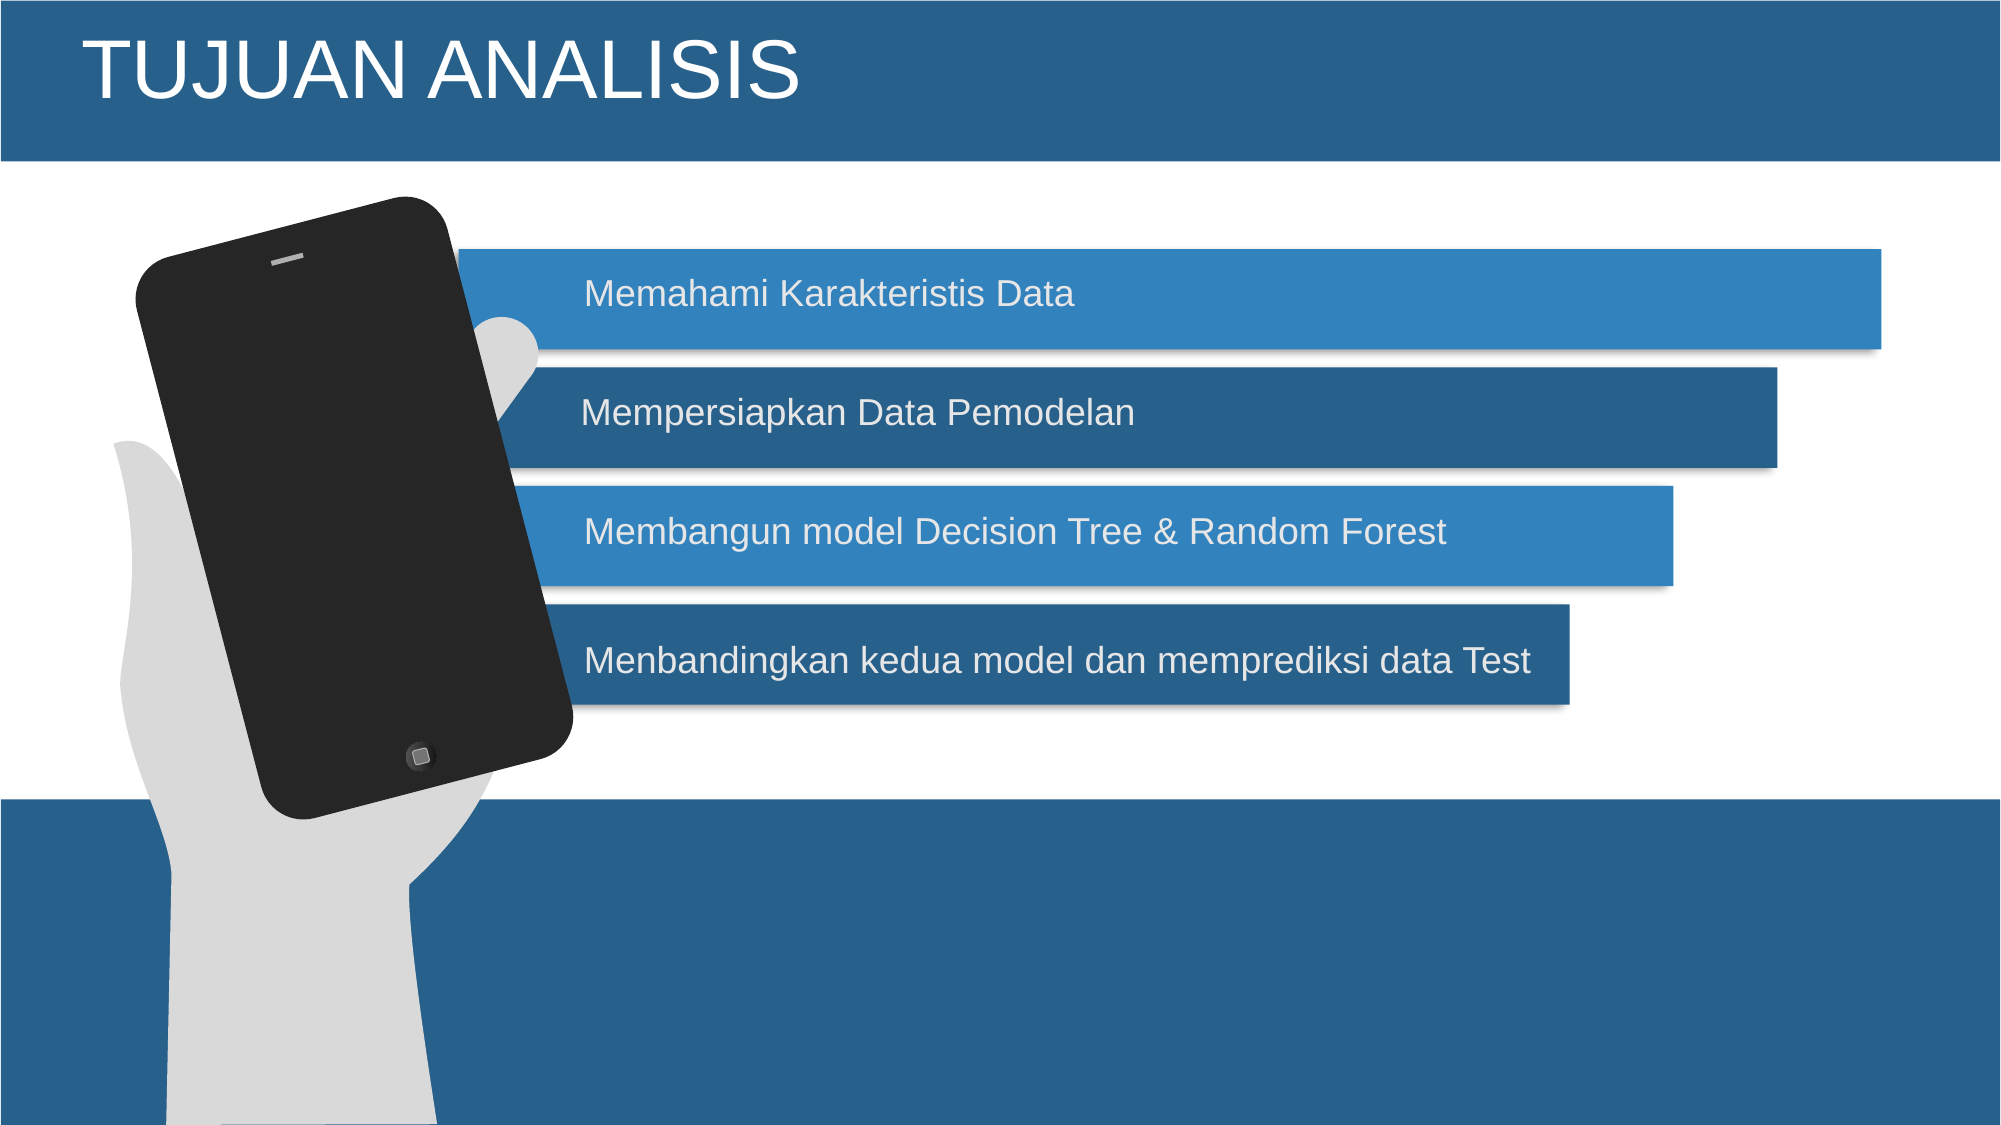

TUJUAN ANALISIS
Memahami Karakteristis Data
Mempersiapkan Data Pemodelan
Membangun model Decision Tree & Random Forest
Menbandingkan kedua model dan memprediksi data Test